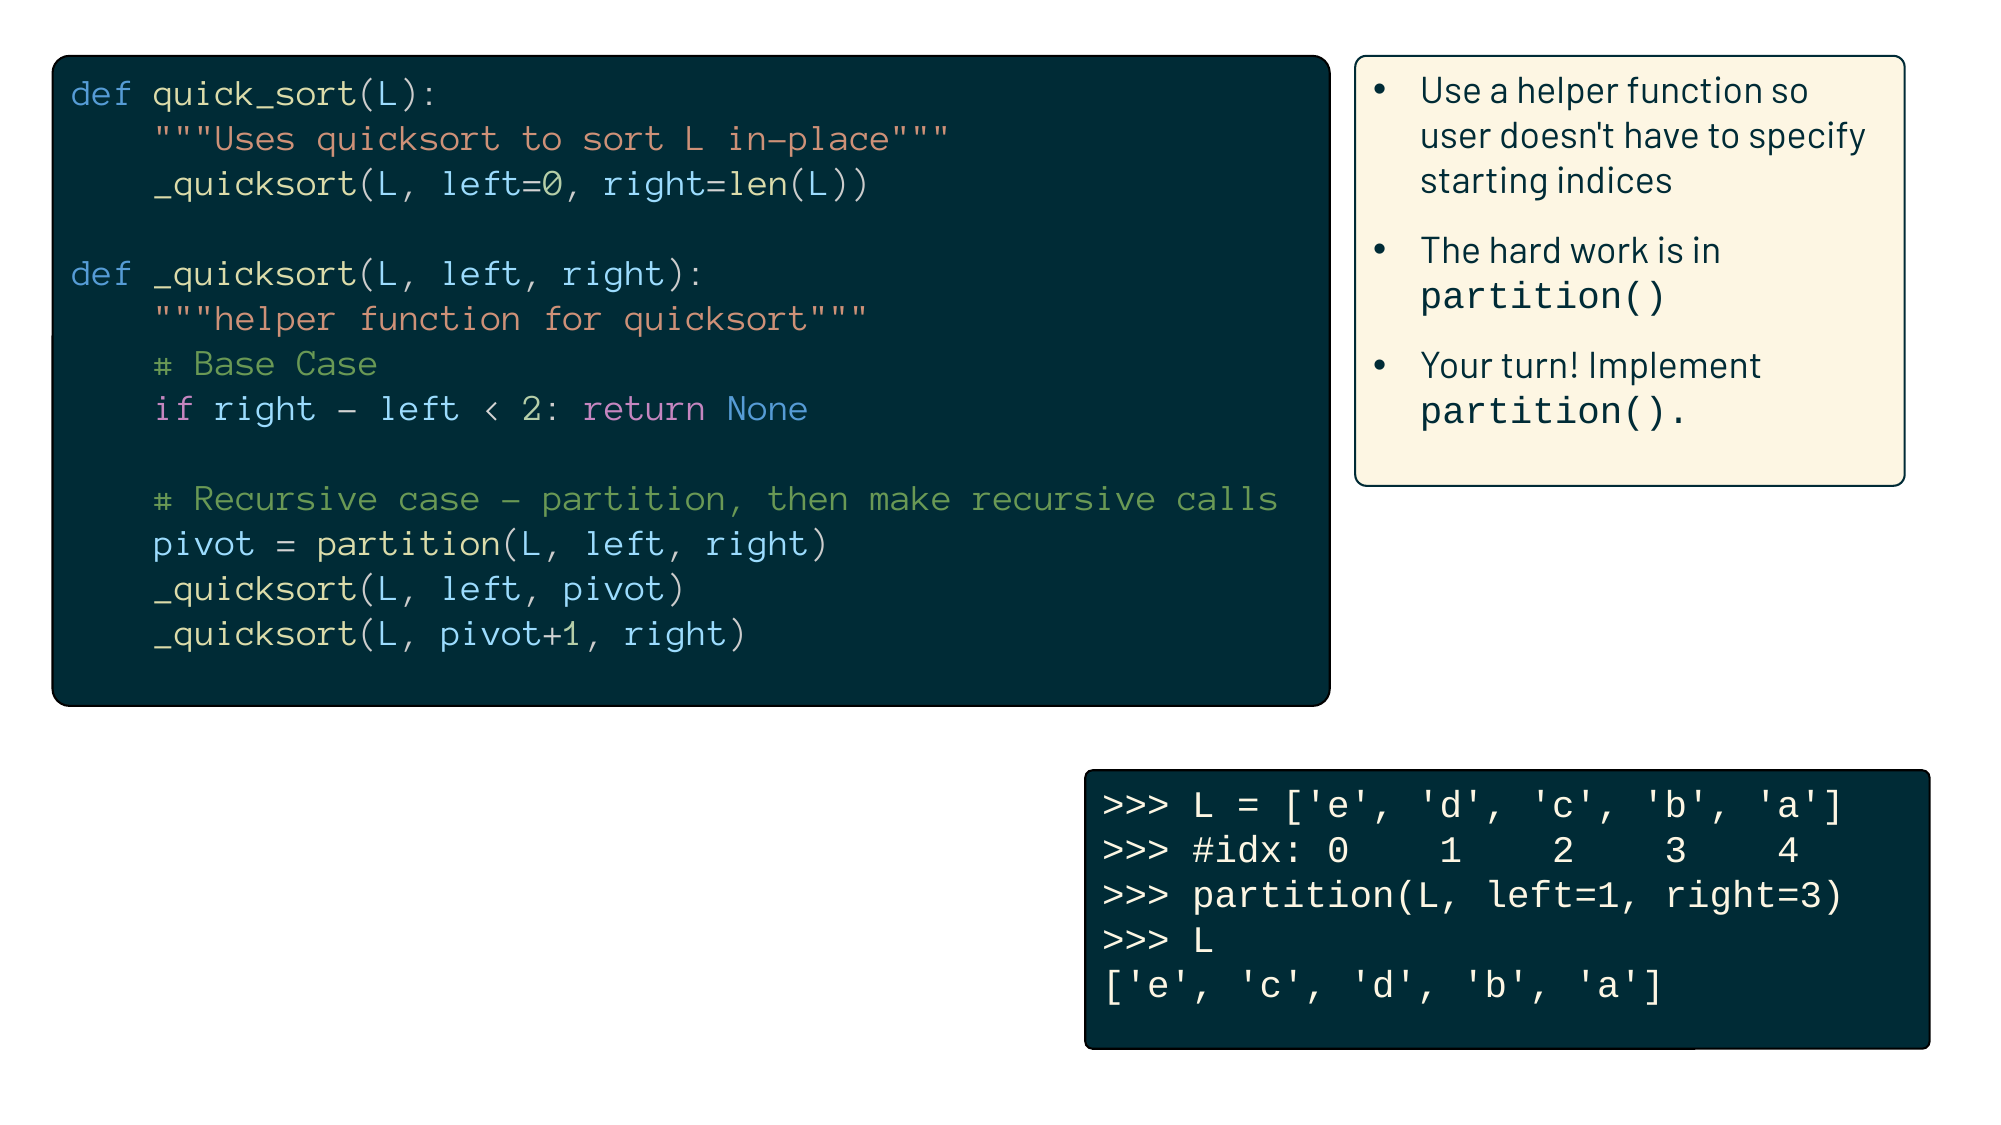

def quick_sort(L):
    """Uses quicksort to sort L in-place"""
    _quicksort(L, left=0, right=len(L))
def _quicksort(L, left, right):
    """helper function for quicksort"""
    # Base Case
    if right - left < 2: return None
    # Recursive case - partition, then make recursive calls
    pivot = partition(L, left, right)
    _quicksort(L, left, pivot)
    _quicksort(L, pivot+1, right)

Use a helper function so user doesn't have to specify starting indices
The hard work is in partition()
Your turn! Implement partition().
>>> L = ['e', 'd', 'c', 'b', 'a']
>>> #idx: 0    1    2    3    4
>>> partition(L, left=1, right=3)
>>> L
['e', 'c', 'd', 'b', 'a']